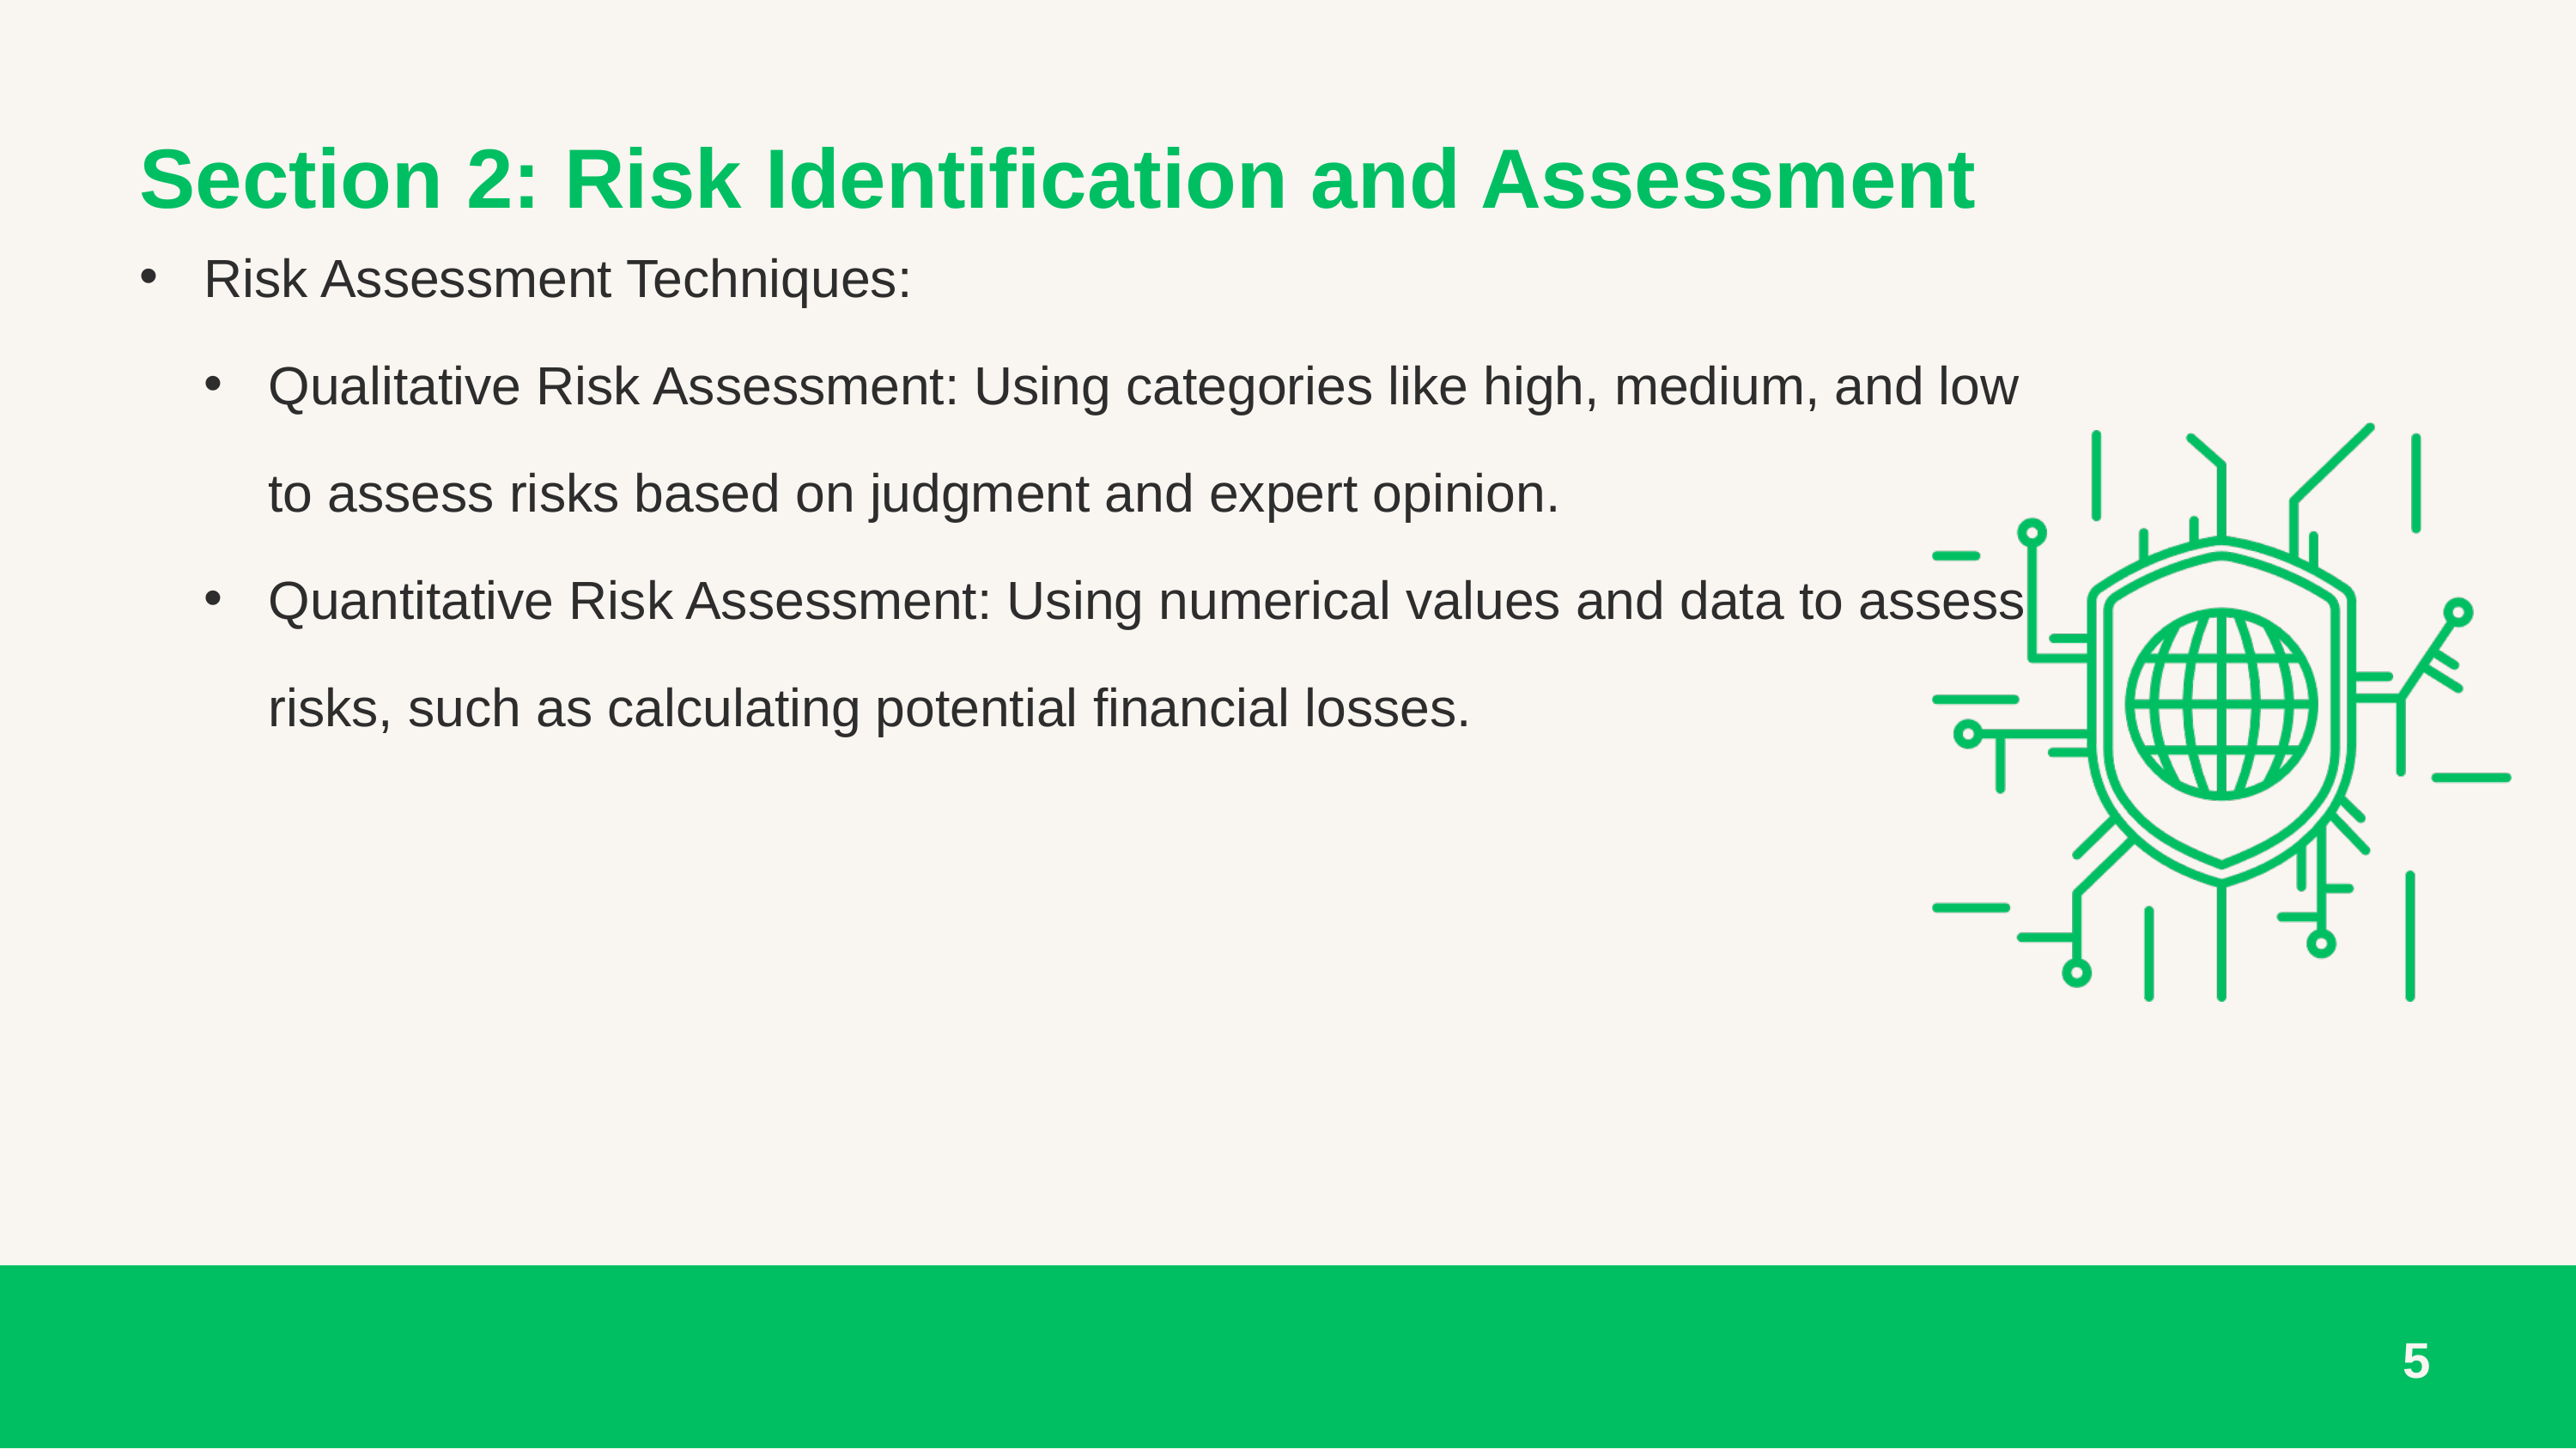

Section 2: Risk Identification and Assessment
Risk Assessment Techniques:
Qualitative Risk Assessment: Using categories like high, medium, and low to assess risks based on judgment and expert opinion.
Quantitative Risk Assessment: Using numerical values and data to assess risks, such as calculating potential financial losses.

5